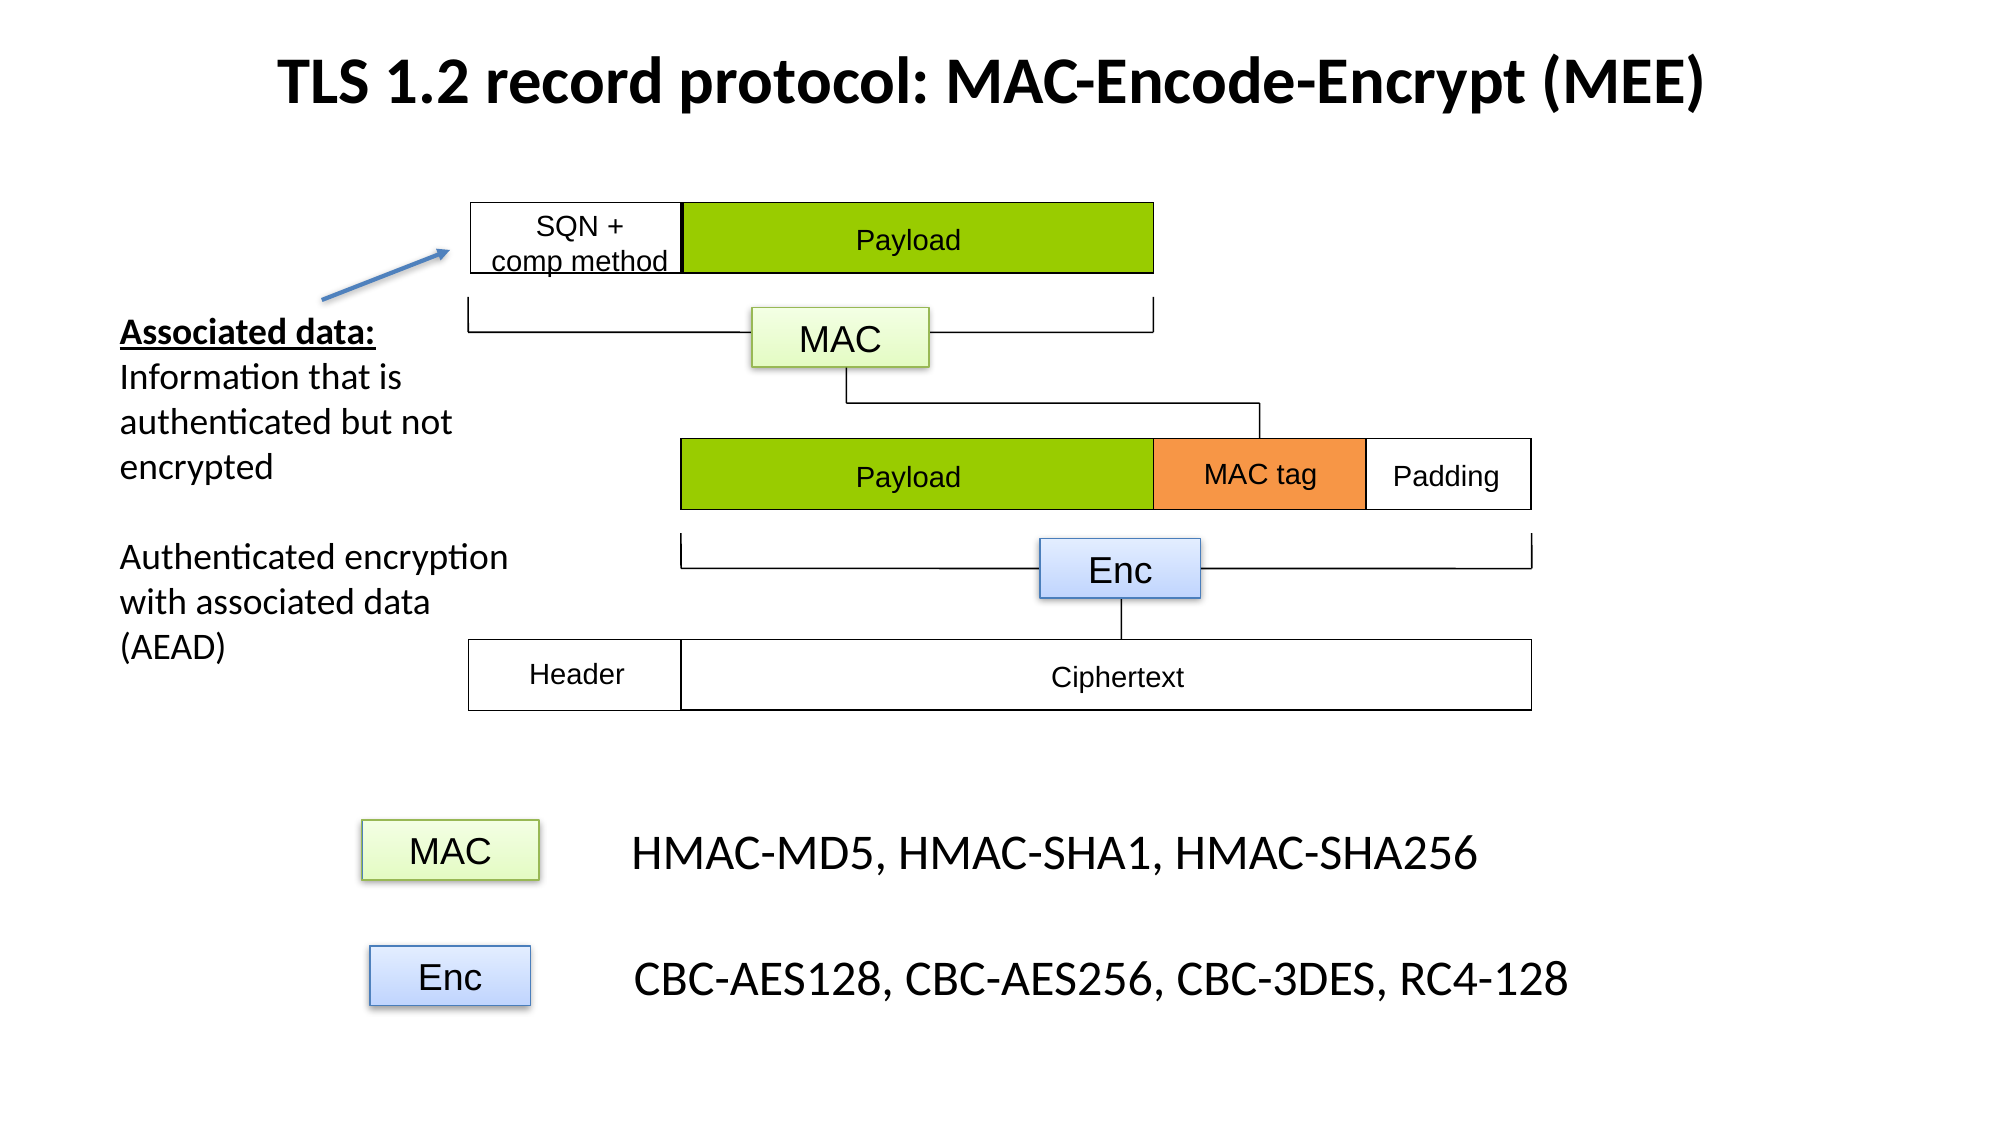

TLS 1.2 record protocol: MAC-Encode-Encrypt (MEE)
SQN +
comp method

Payload

Associated data:
Information that is authenticated but not encrypted

Authenticated encryption with associated data (AEAD)
MAC

MAC tag

Padding
Payload

Enc

Header
Ciphertext

HMAC-MD5, HMAC-SHA1, HMAC-SHA256
MAC
CBC-AES128, CBC-AES256, CBC-3DES, RC4-128
Enc